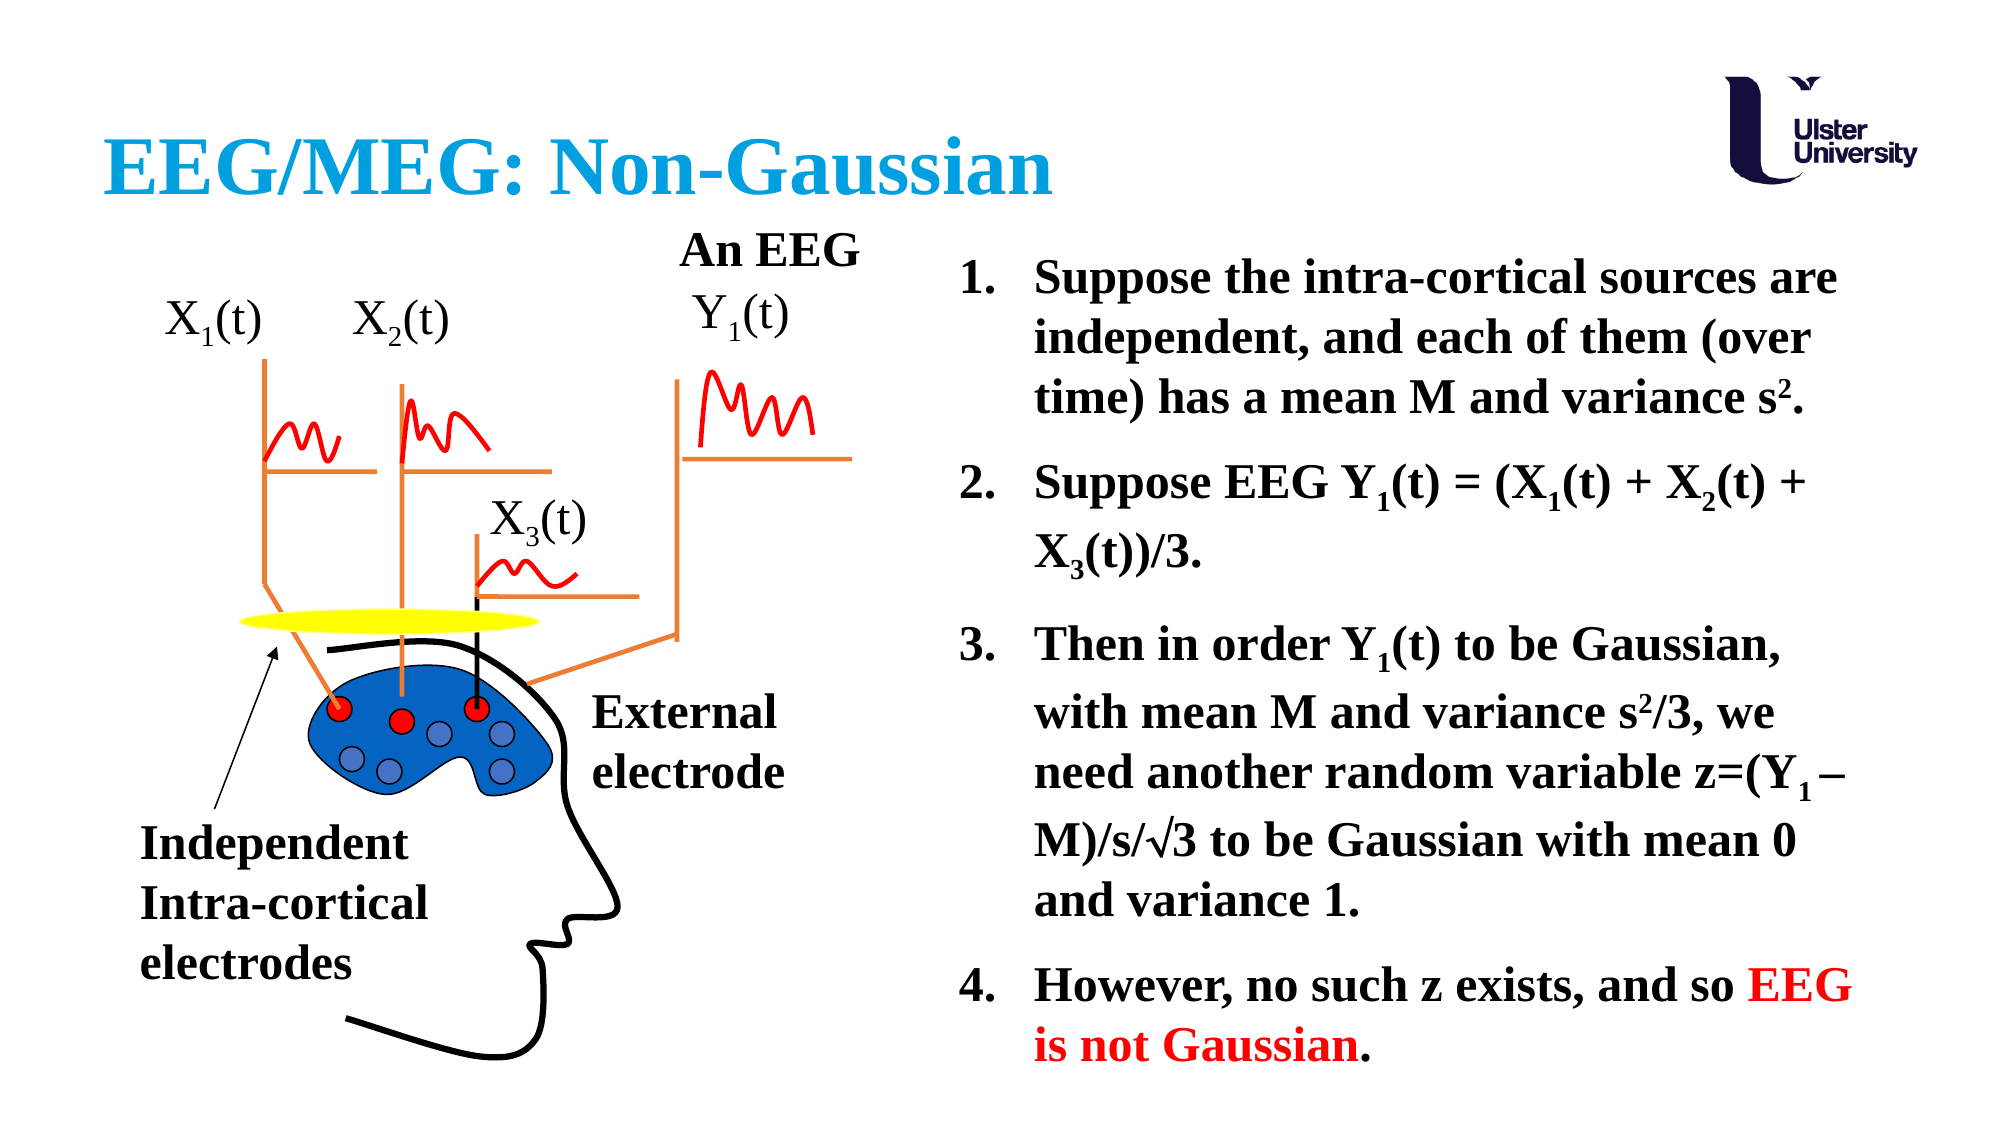

# EEG/MEG: Non-Gaussian
An EEG
Y1(t)
X1(t)
X2(t)

X3(t)

External electrode

Independent Intra-cortical electrodes
Suppose the intra-cortical sources are independent, and each of them (over time) has a mean M and variance s2.
Suppose EEG Y1(t) = (X1(t) + X2(t) + X3(t))/3.
Then in order Y1(t) to be Gaussian, with mean M and variance s2/3, we need another random variable z=(Y1 –M)/s/√3 to be Gaussian with mean 0 and variance 1.
However, no such z exists, and so EEG is not Gaussian.